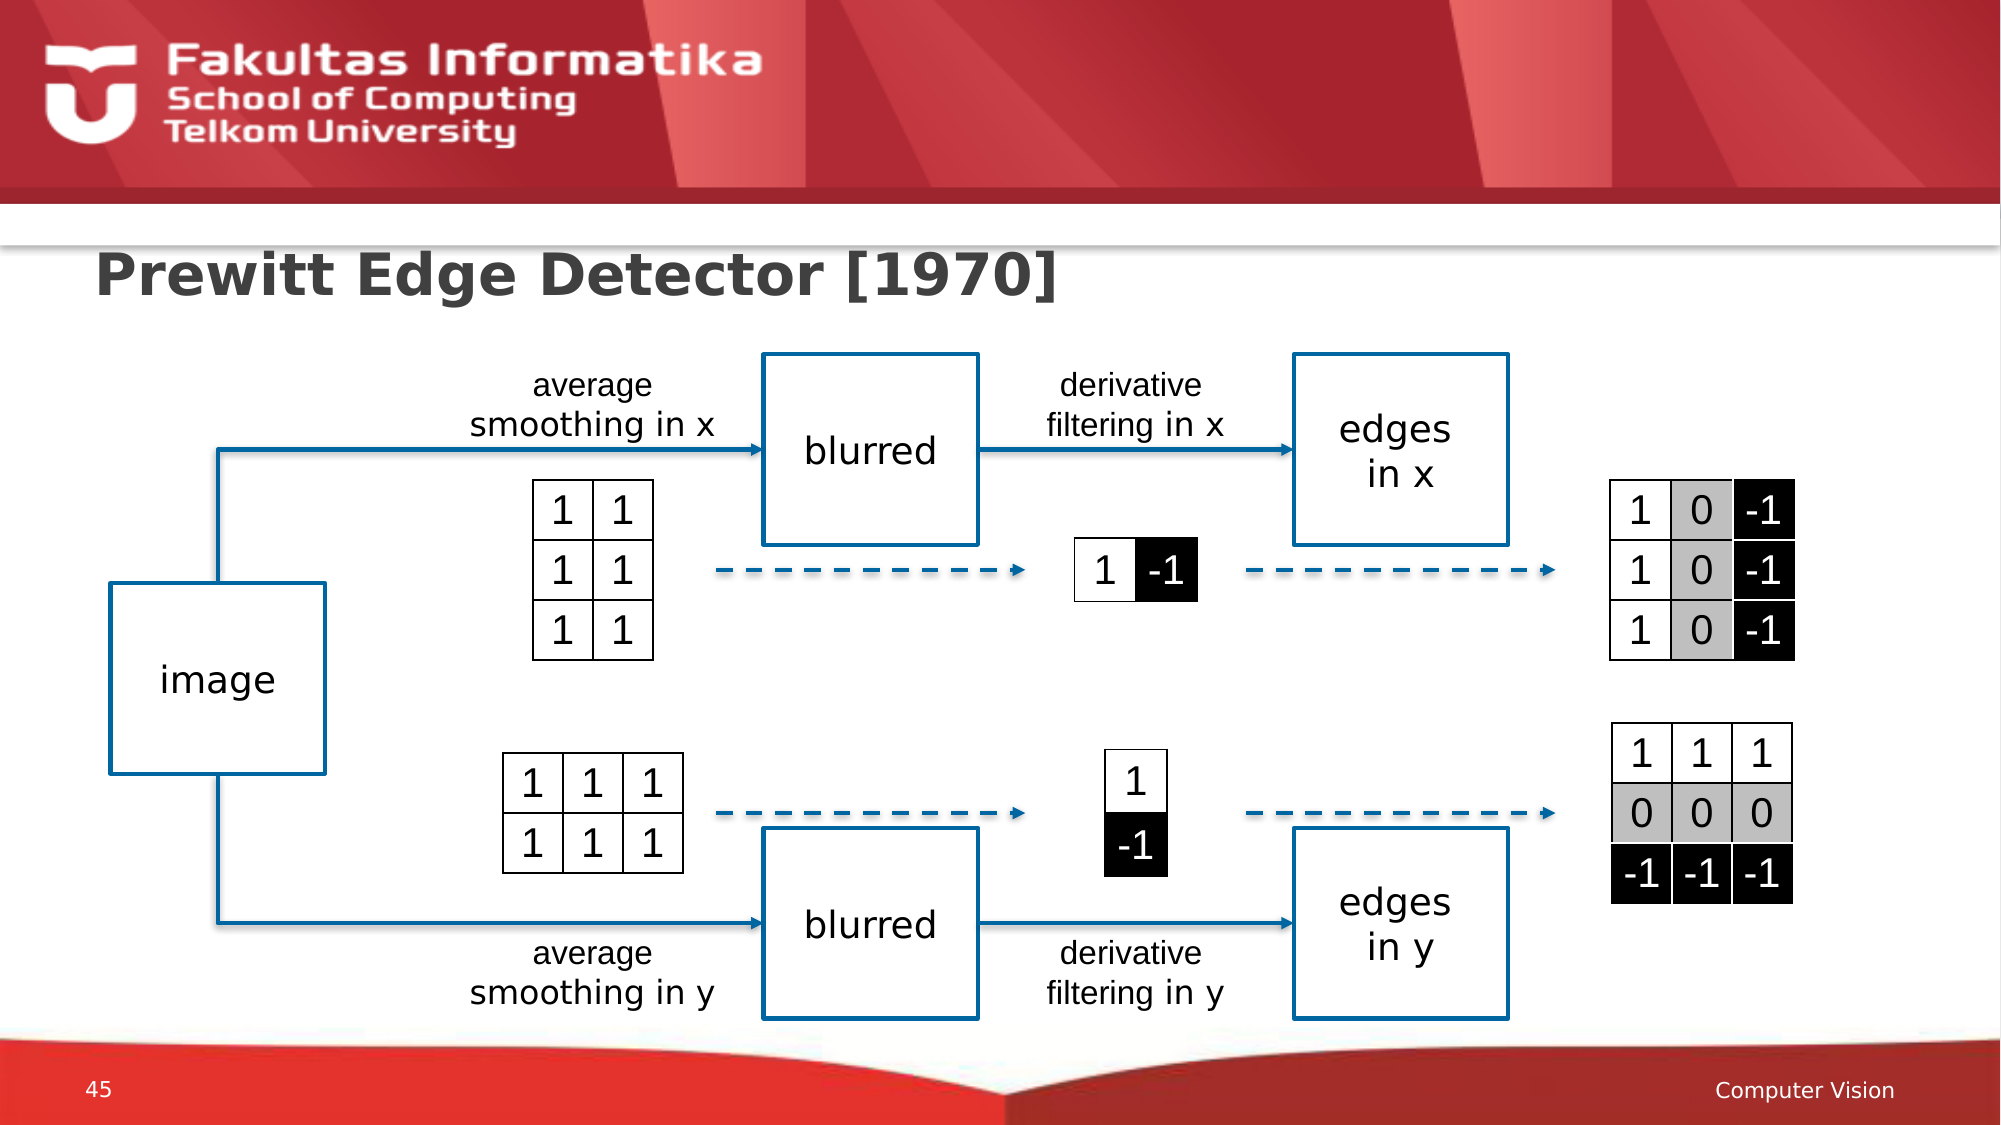

# Prewitt Edge Detector [1970]
blurred
edges
in x
average
smoothing in x
derivative
filtering in x
| 1 | 1 |
| --- | --- |
| 1 | 1 |
| 1 | 1 |
| 1 | 0 | -1 |
| --- | --- | --- |
| 1 | 0 | -1 |
| 1 | 0 | -1 |
| 1 | -1 |
| --- | --- |
image
| 1 | 1 | 1 |
| --- | --- | --- |
| 0 | 0 | 0 |
| -1 | -1 | -1 |
| 1 |
| --- |
| -1 |
| 1 | 1 | 1 |
| --- | --- | --- |
| 1 | 1 | 1 |
blurred
edges
in y
average
smoothing in y
derivative
filtering in y
Computer Vision
45